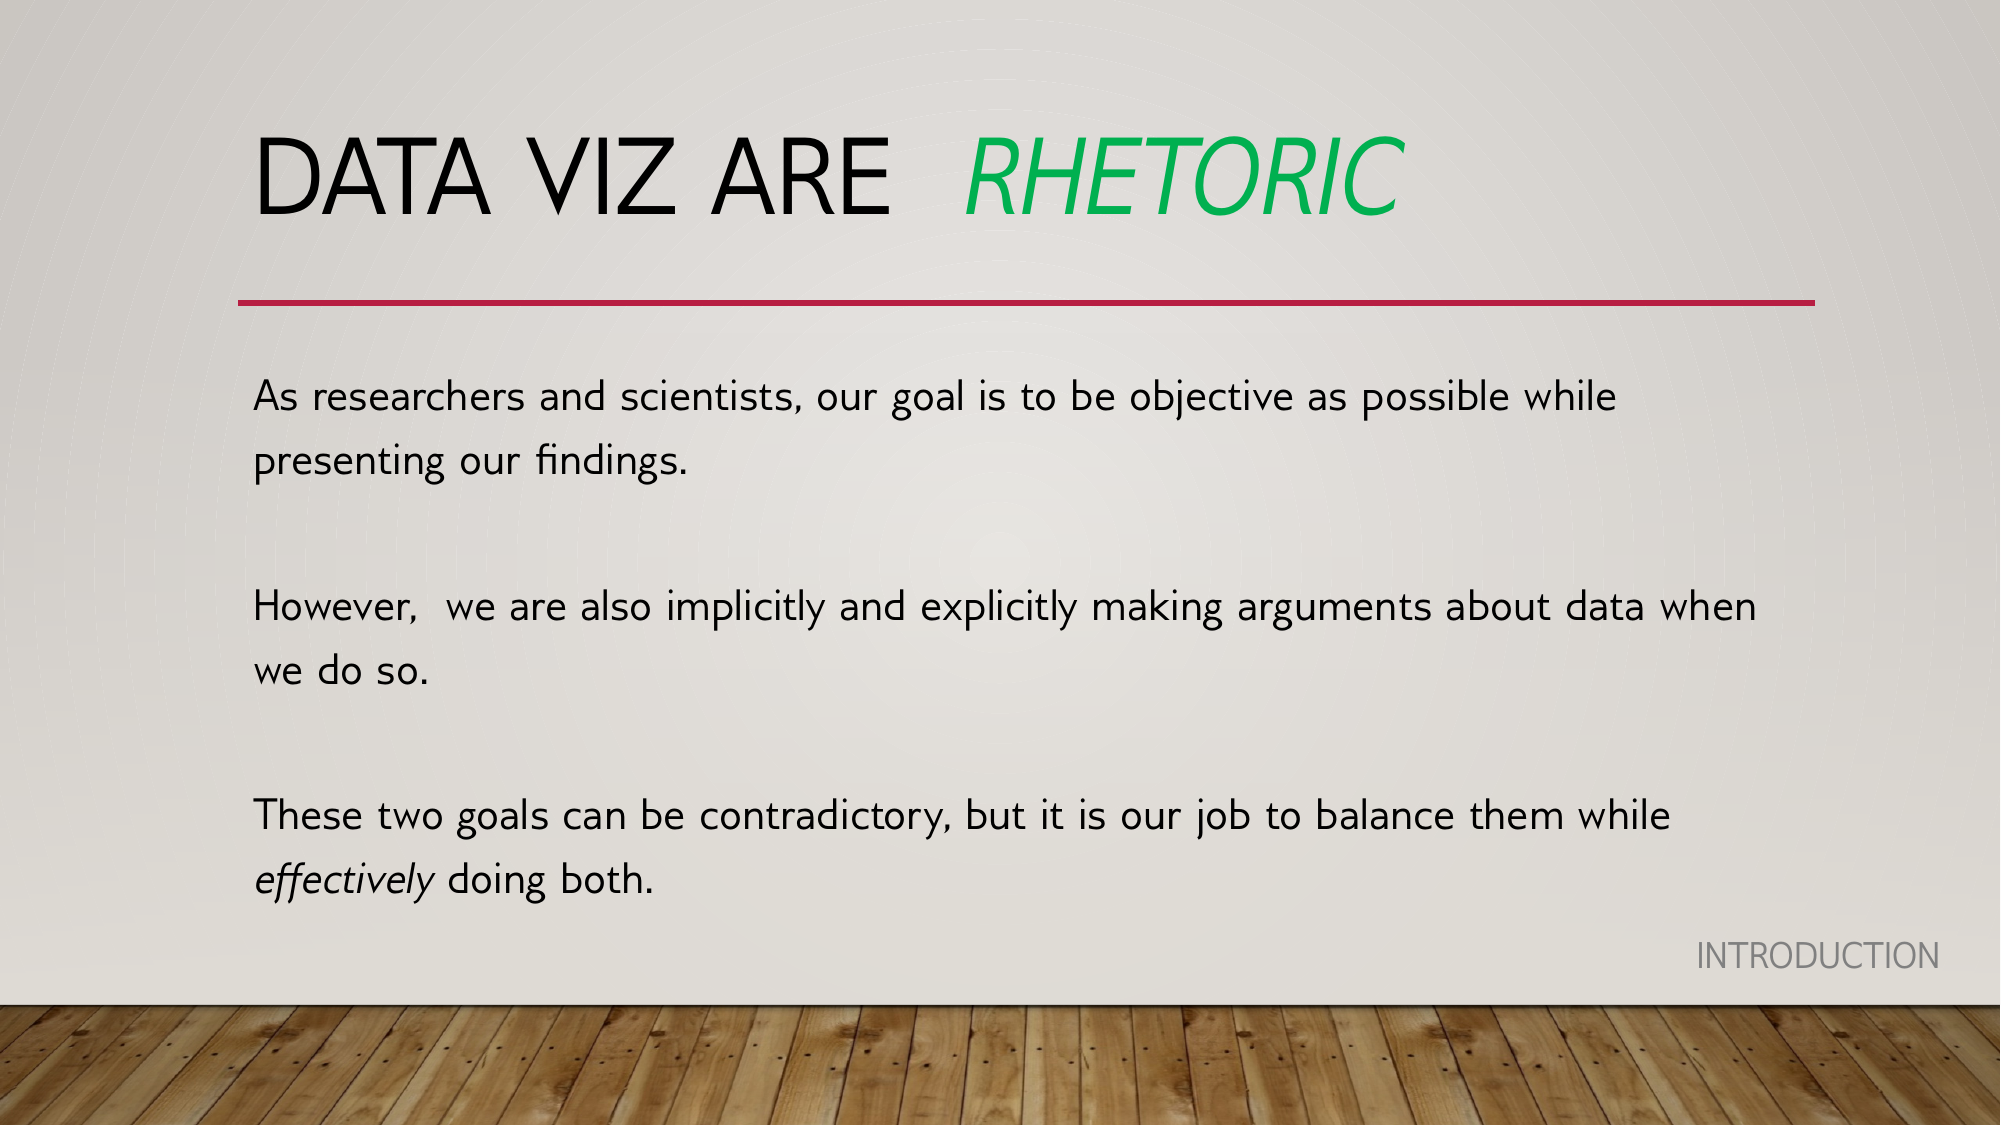

# Data viz ARE  Rhetoric
As researchers and scientists, our goal is to be objective as possible while presenting our findings.

However,  we are also implicitly and explicitly making arguments about data when we do so.

These two goals can be contradictory, but it is our job to balance them while effectively doing both.
INTRODUCTION